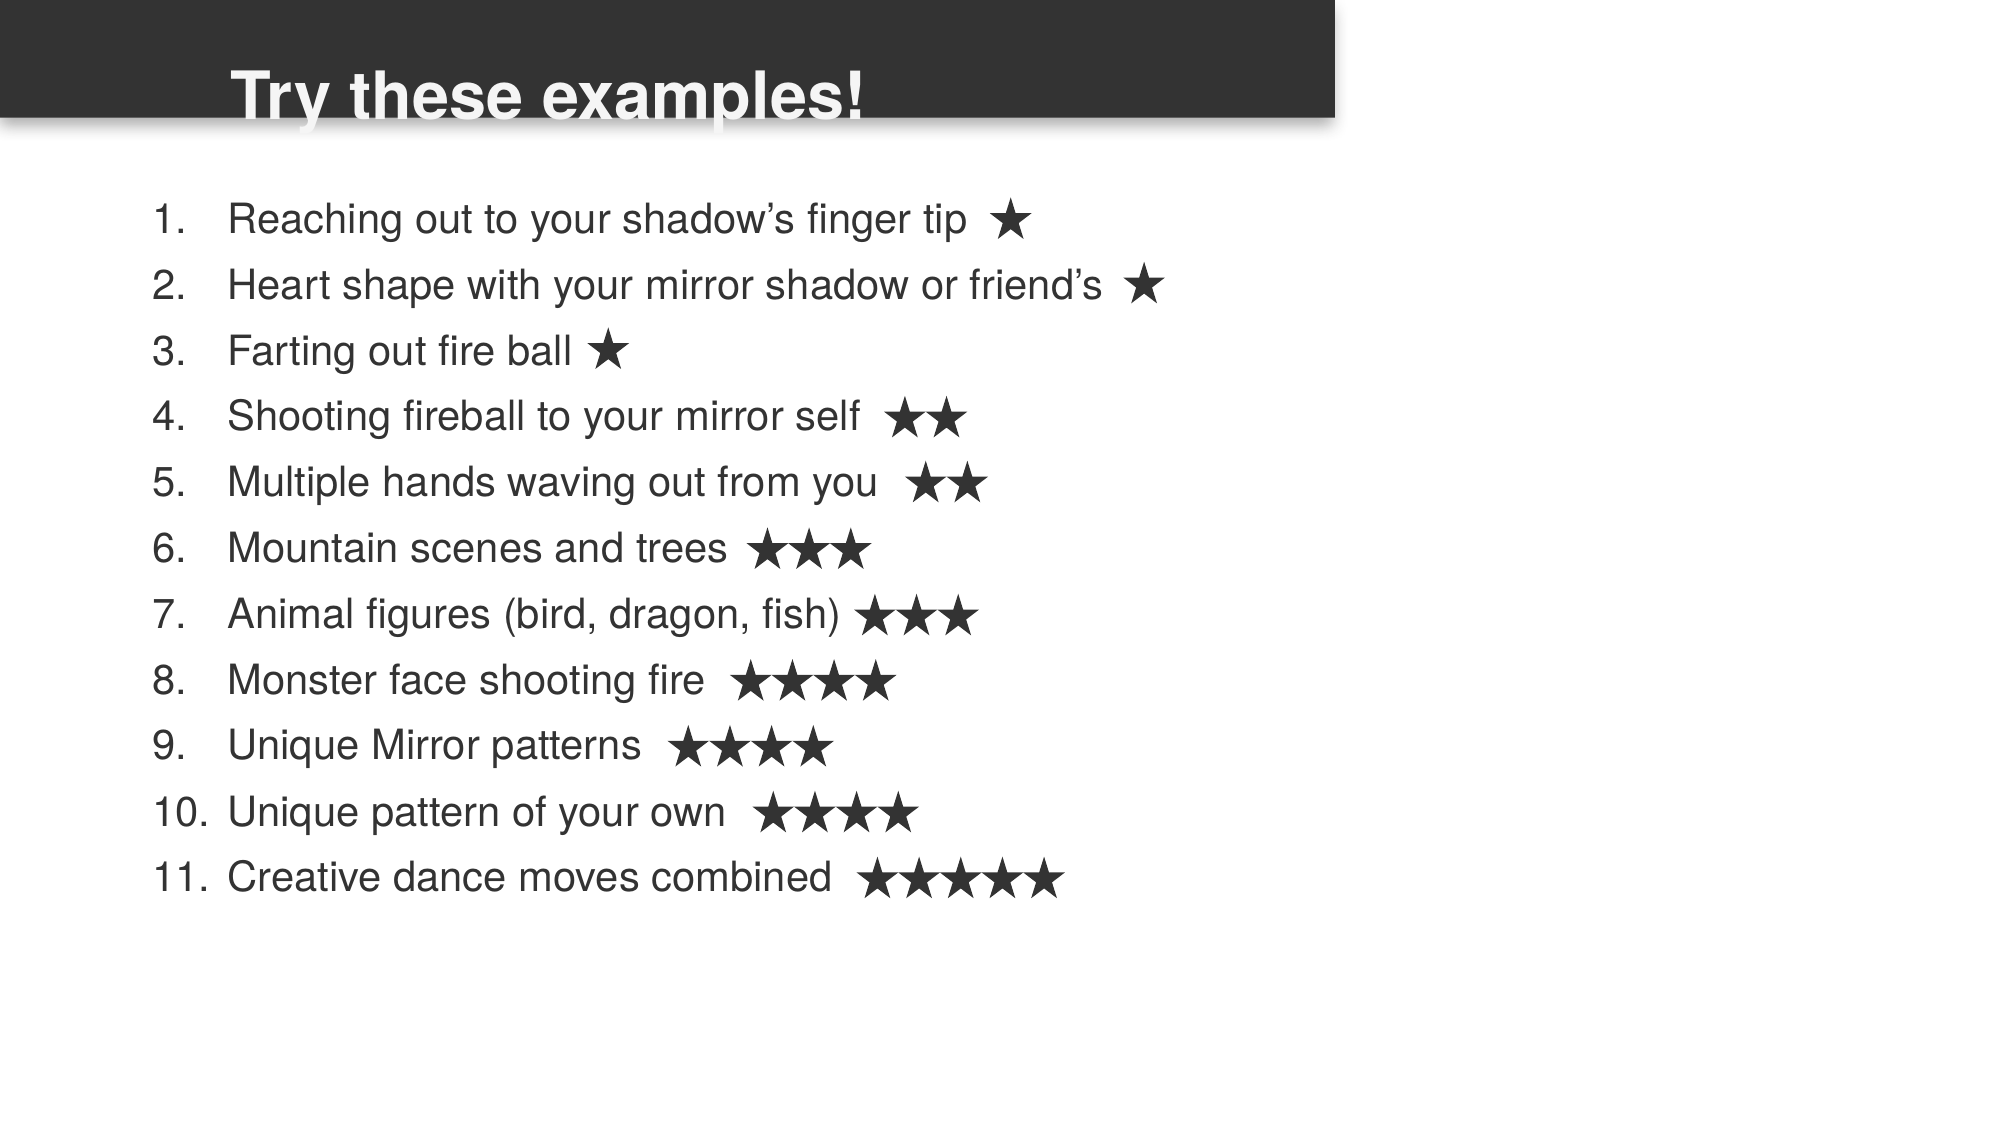

Try these examples!
Reaching out to your shadow’s finger tip
Heart shape with your mirror shadow or friend’s
Farting out fire ball
Shooting fireball to your mirror self
Multiple hands waving out from you
Mountain scenes and trees
Animal figures (bird, dragon, fish)
Monster face shooting fire
Unique Mirror patterns
Unique pattern of your own
Creative dance moves combined